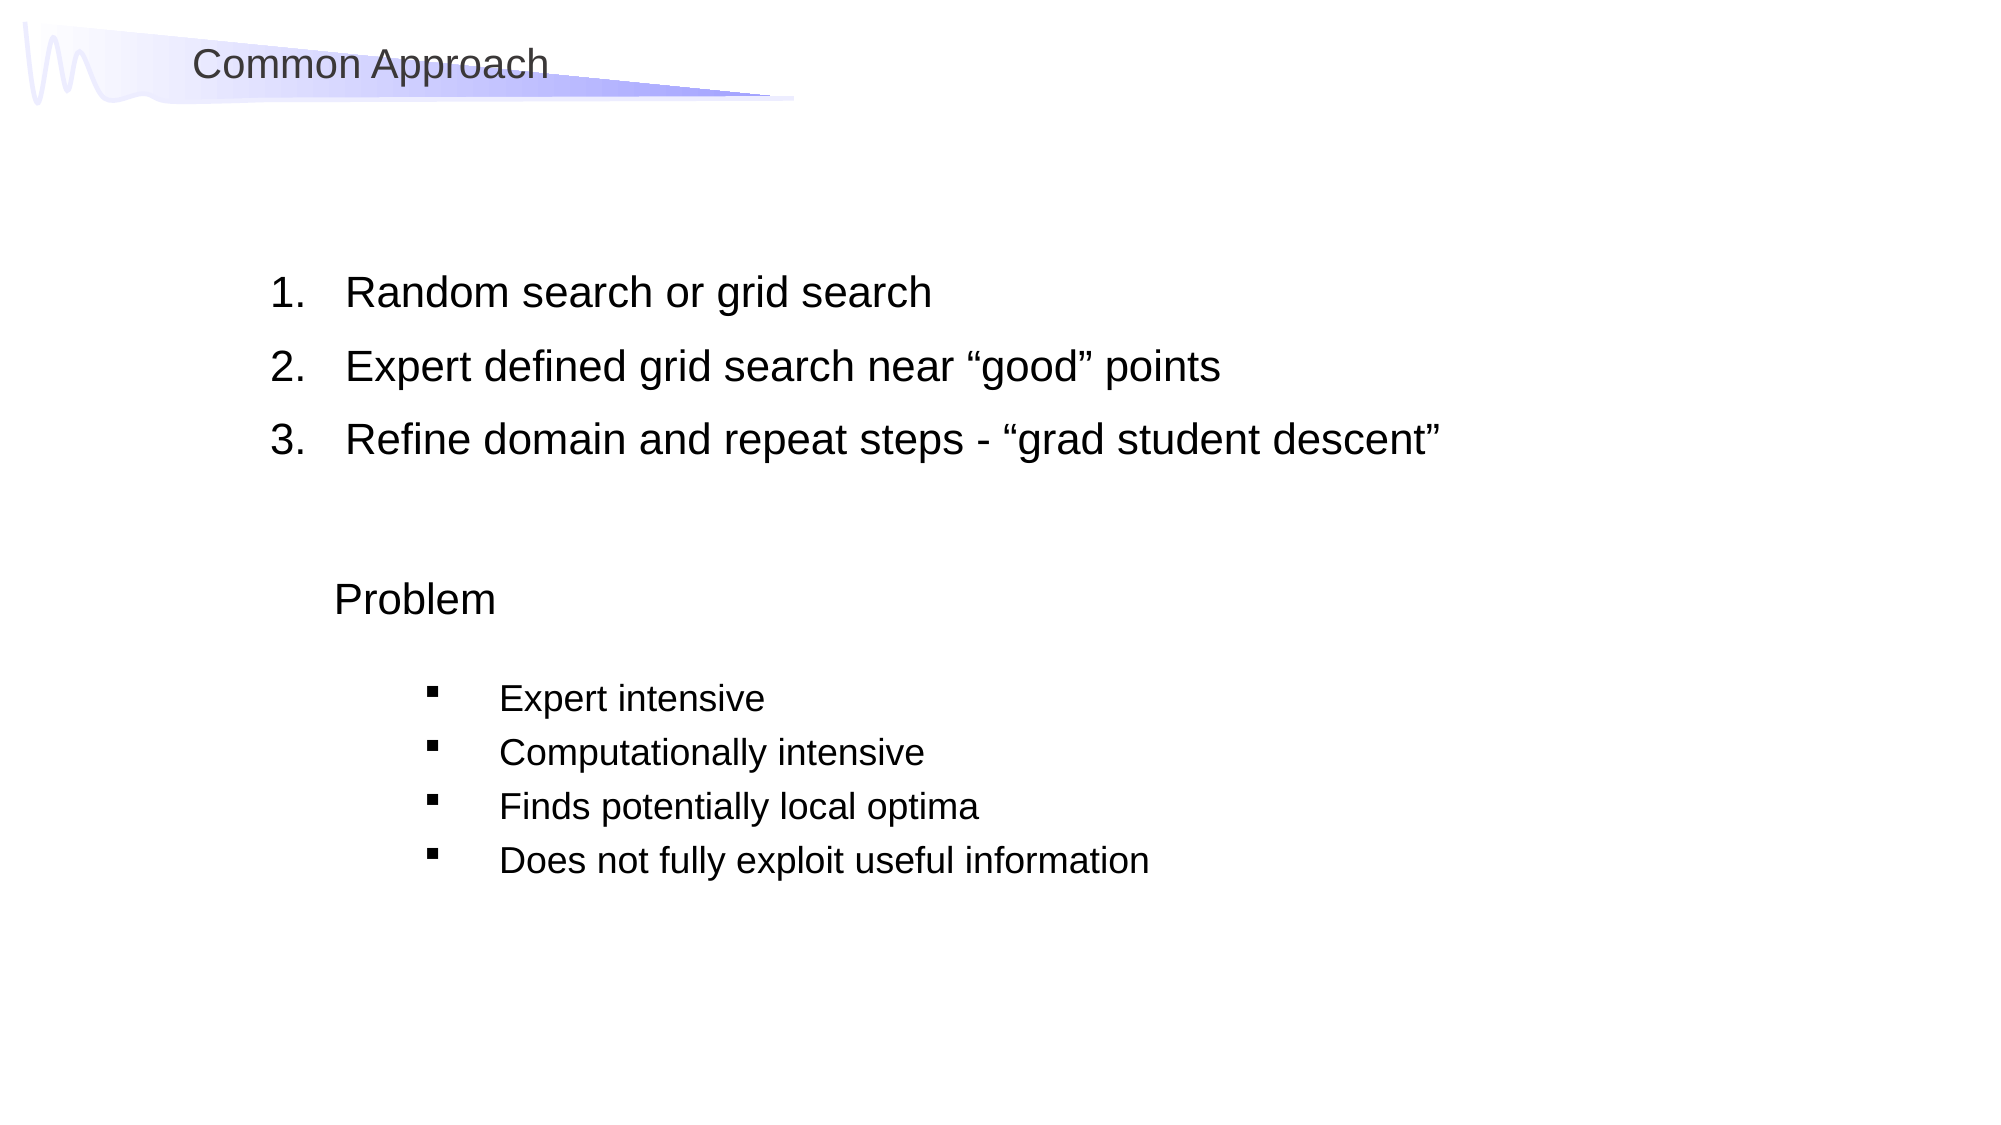

Common Approach
Random search or grid search
Expert defined grid search near “good” points
Refine domain and repeat steps - “grad student descent”
Problem
Expert intensive
Computationally intensive
Finds potentially local optima
Does not fully exploit useful information